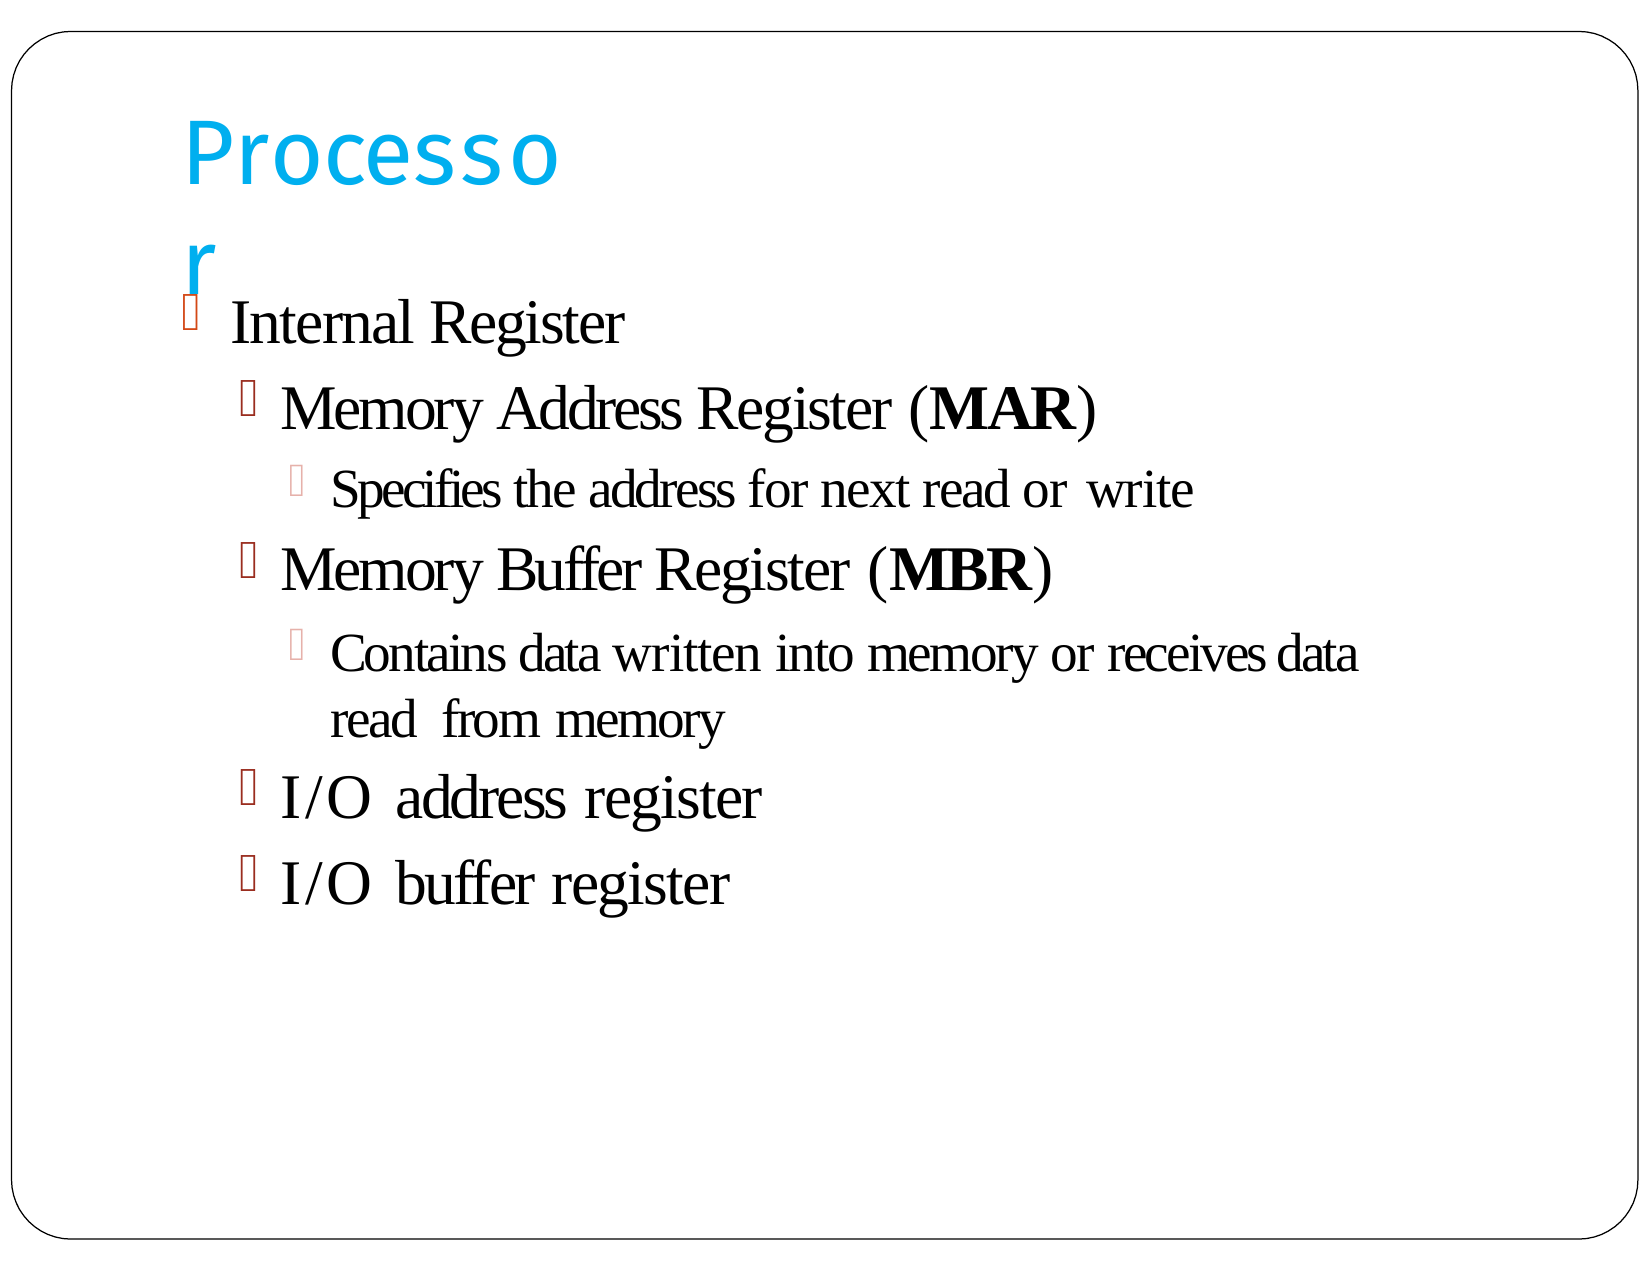

# Processor
Internal Register
Memory Address Register (MAR)
Specifies the address for next read or write
Memory Buffer Register (MBR)
Contains data written into memory or receives data read  from memory
I/O address register
I/O buffer register
9